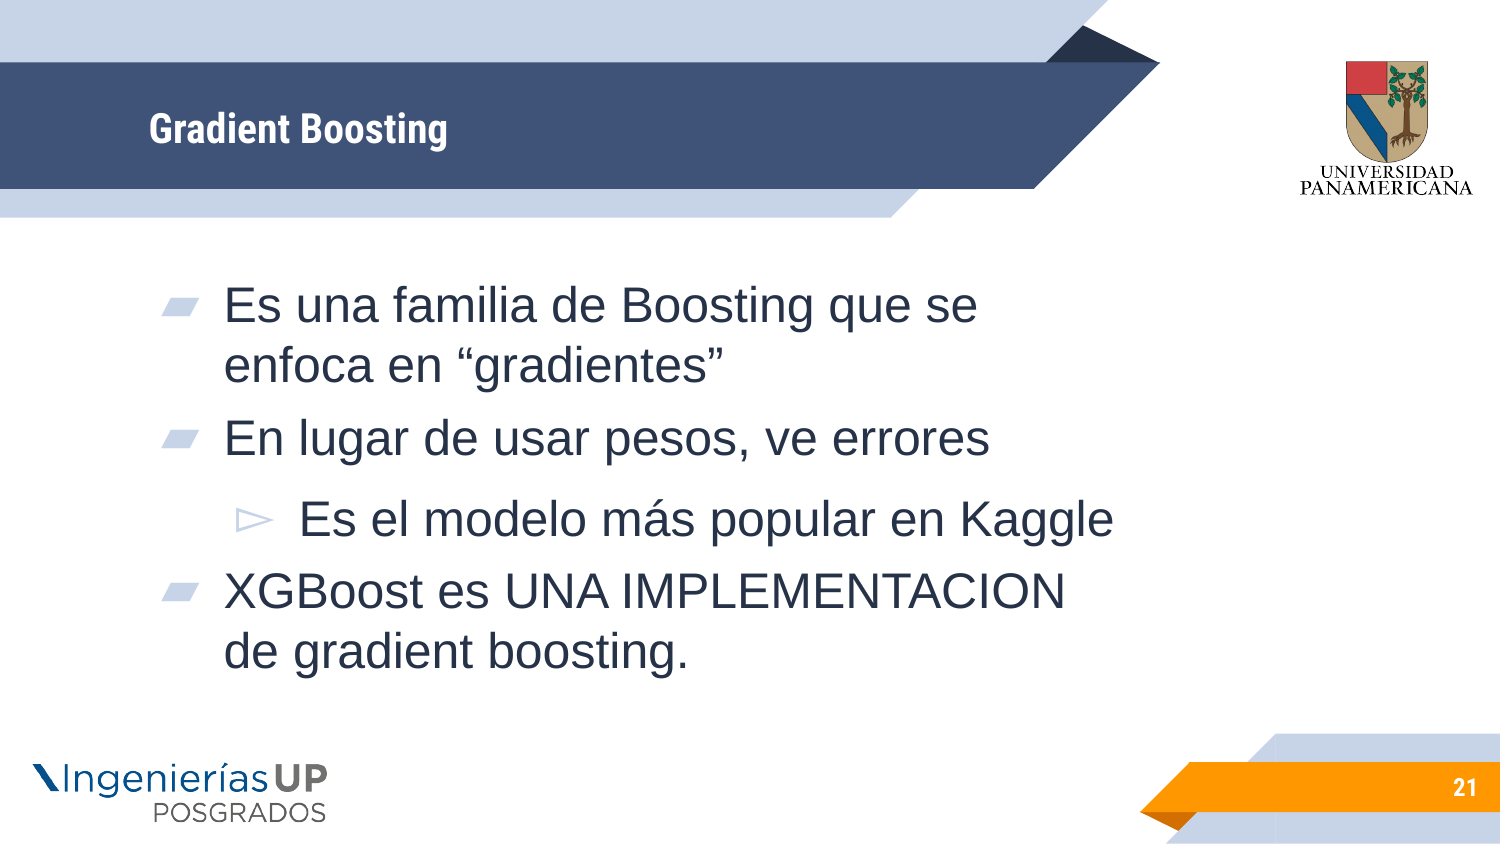

# Gradient Boosting
Es una familia de Boosting que se enfoca en “gradientes”
En lugar de usar pesos, ve errores
Es el modelo más popular en Kaggle
XGBoost es UNA IMPLEMENTACION de gradient boosting.
21